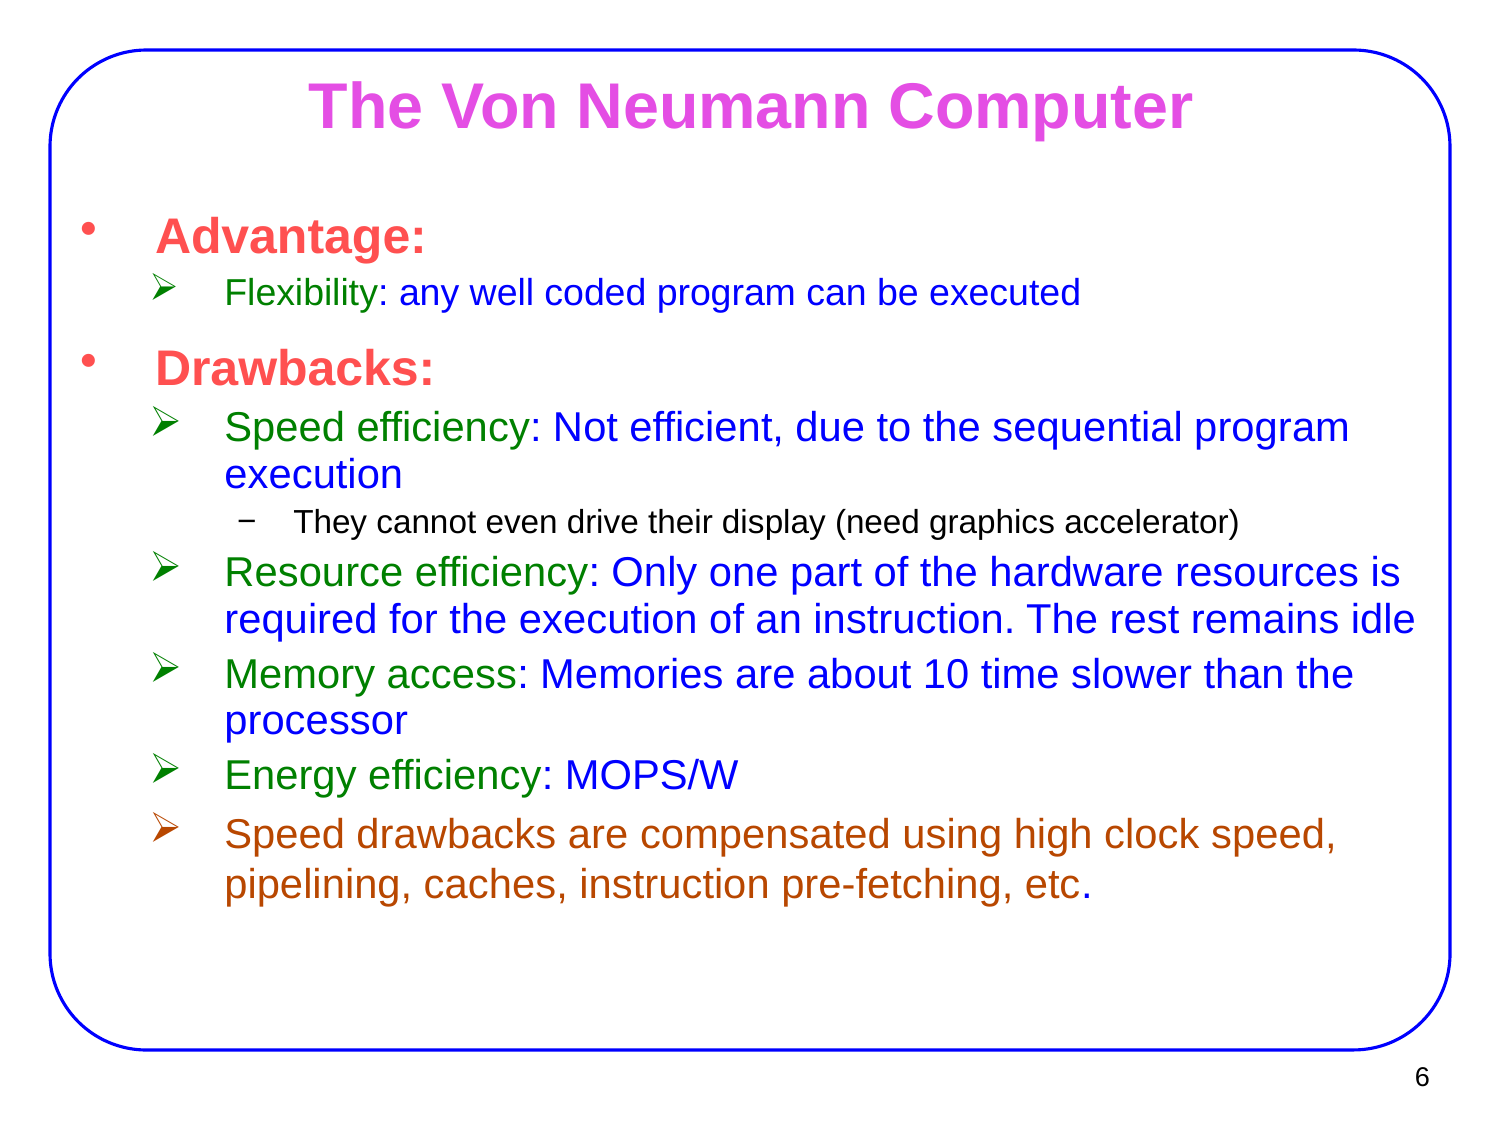

The Von Neumann Computer
Advantage:
Flexibility: any well coded program can be executed

Drawbacks:
Speed efficiency: Not efficient, due to the sequential program execution
They cannot even drive their display (need graphics accelerator)
Resource efficiency: Only one part of the hardware resources is required for the execution of an instruction. The rest remains idle
Memory access: Memories are about 10 time slower than the processor
Energy efficiency: MOPS/W
Speed drawbacks are compensated using high clock speed, pipelining, caches, instruction pre-fetching, etc.
6